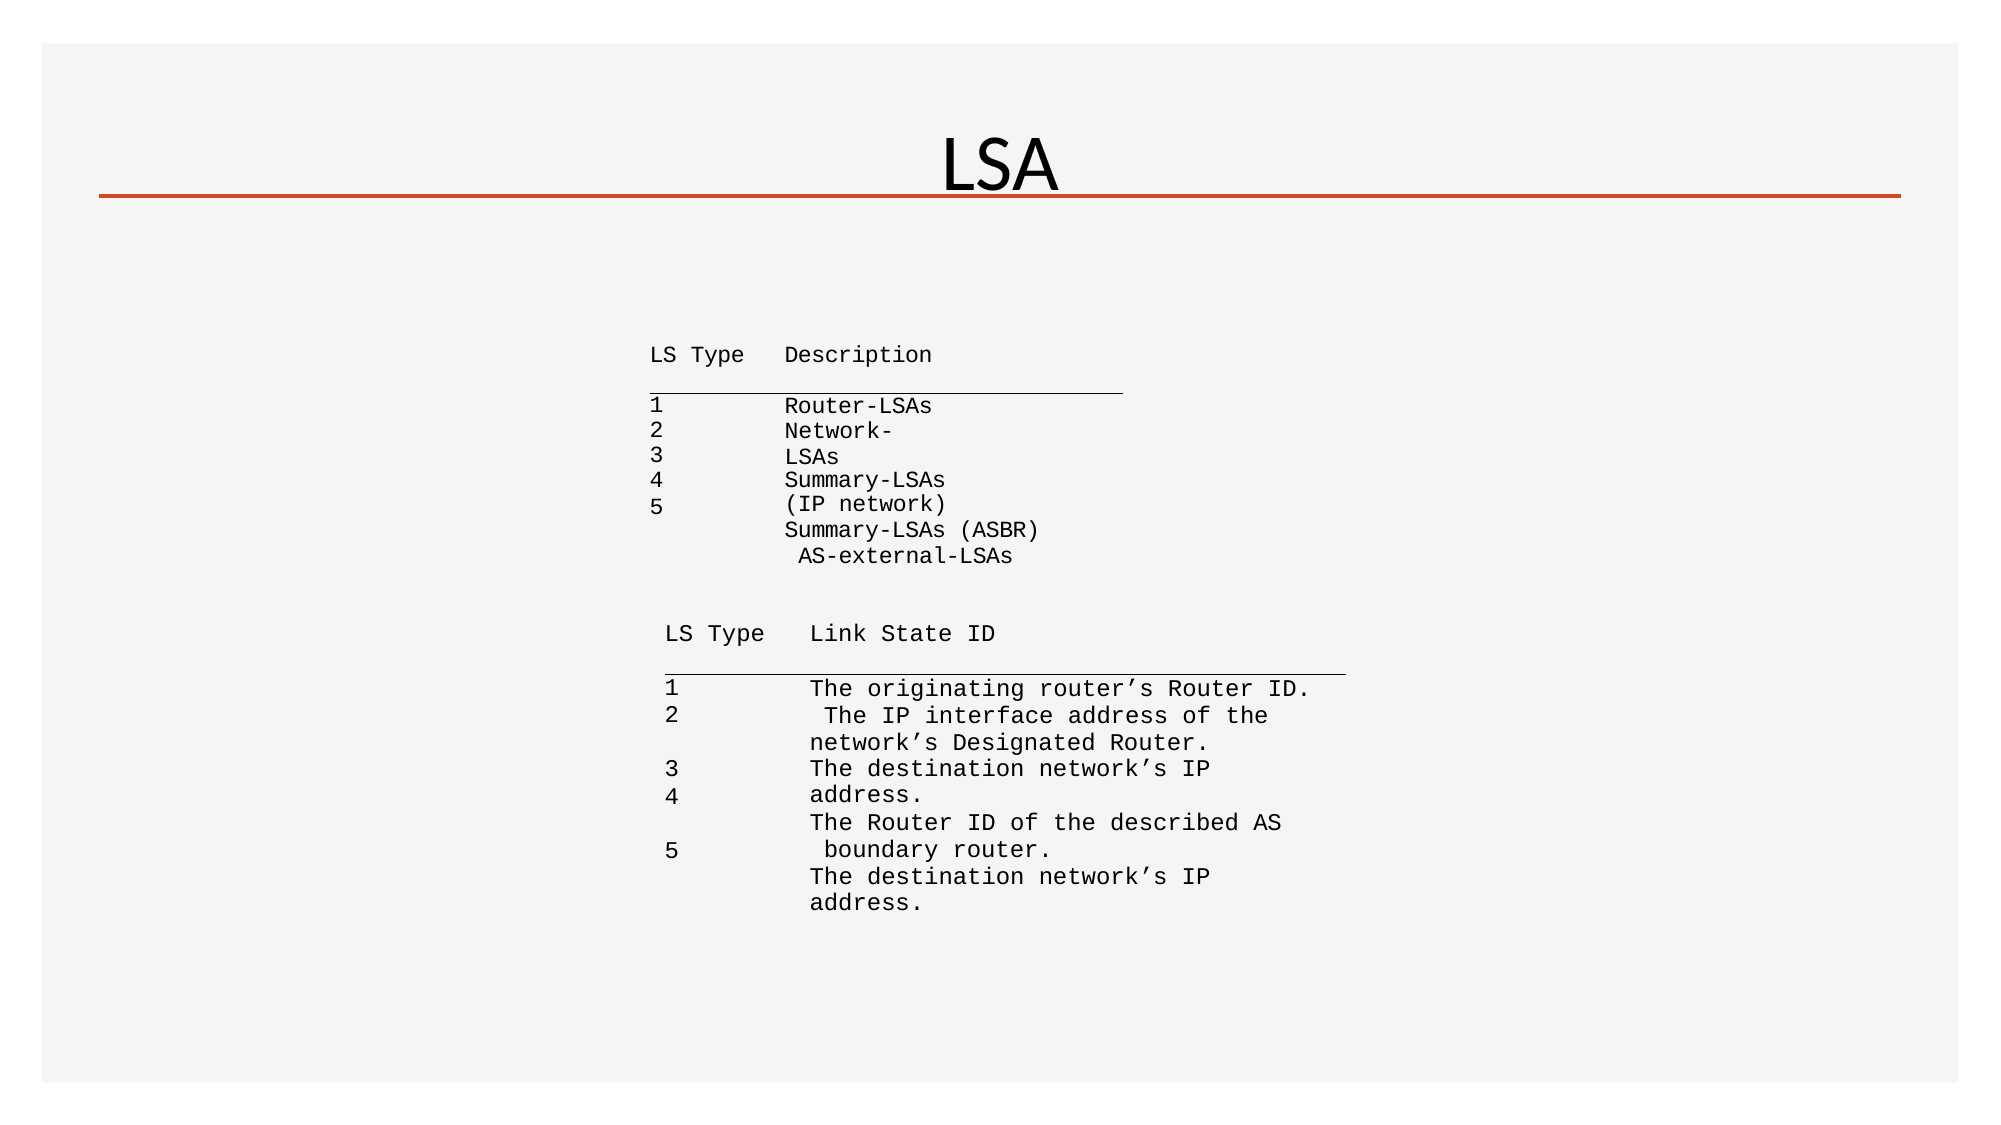

LSA
LS Type
Description
1
2
3
4
5
Router-LSAs  Network-LSAs
Summary-LSAs (IP network)
Summary-LSAs (ASBR)  AS-external-LSAs

LS Type
Link State ID
1
2
The originating router’s Router ID.  The IP interface address of the  network’s Designated Router.
The destination network’s IP address.
The Router ID of the described AS  boundary router.
The destination network’s IP address.

3
4
5